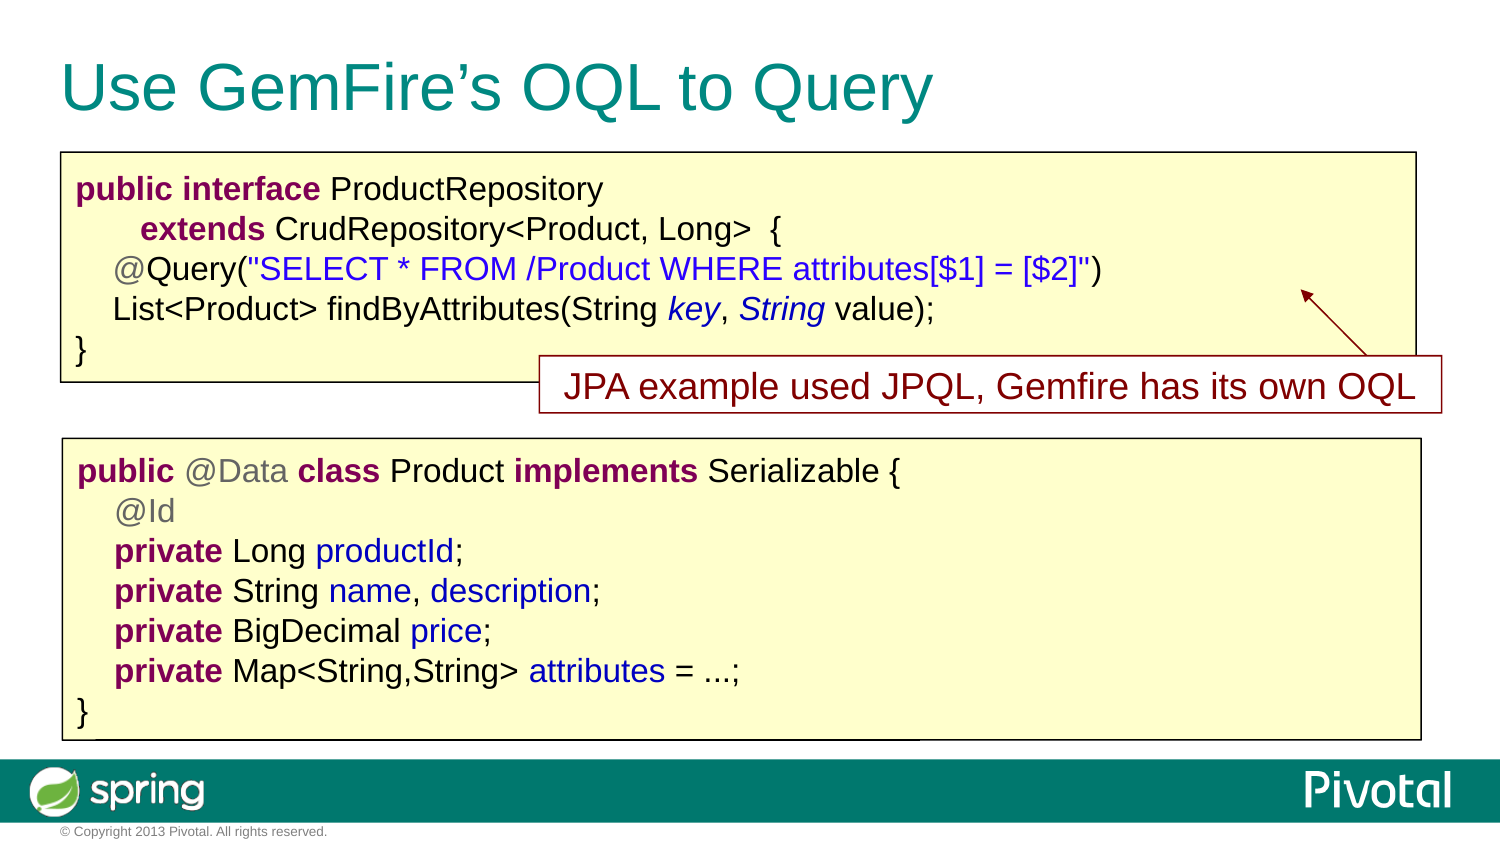

# Use GemFire’s OQL to Query
public interface ProductRepository
       extends CrudRepository<Product, Long>  {
    @Query("SELECT * FROM /Product WHERE attributes[$1] = [$2]")
    List<Product> findByAttributes(String key, String value);
}

JPA example used JPQL, Gemfire has its own OQL
public @Data class Product implements Serializable {
    @Id
    private Long productId;
    private String name, description;
    private BigDecimal price;
    private Map<String,String> attributes = ...;
}